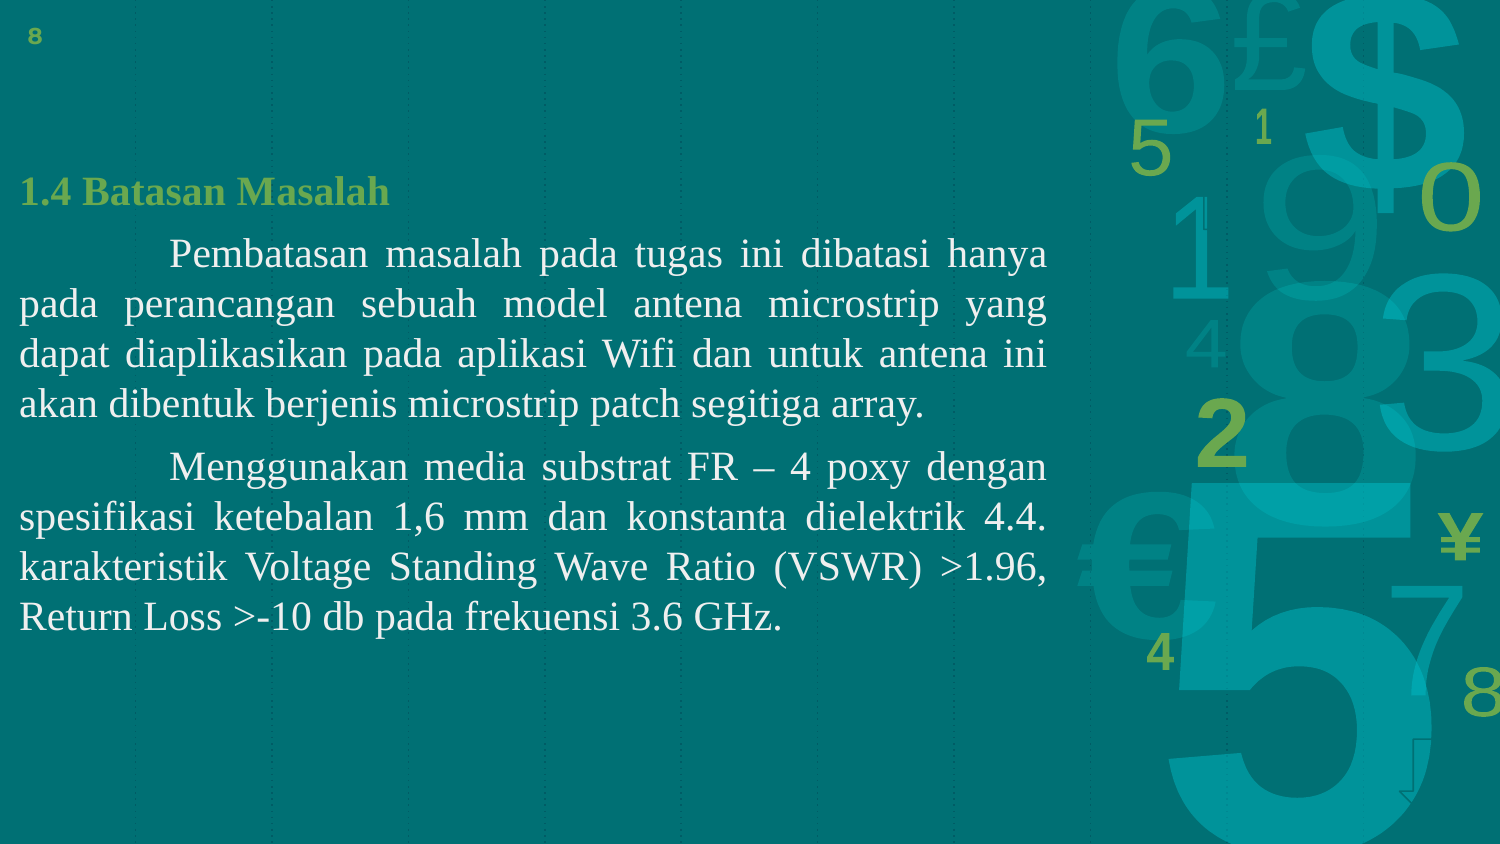

8
1.4 Batasan Masalah
	Pembatasan masalah pada tugas ini dibatasi hanya pada perancangan sebuah model antena microstrip yang dapat diaplikasikan pada aplikasi Wifi dan untuk antena ini akan dibentuk berjenis microstrip patch segitiga array.
	Menggunakan media substrat FR – 4 poxy dengan spesifikasi ketebalan 1,6 mm dan konstanta dielektrik 4.4. karakteristik Voltage Standing Wave Ratio (VSWR) >1.96, Return Loss >-10 db pada frekuensi 3.6 GHz.